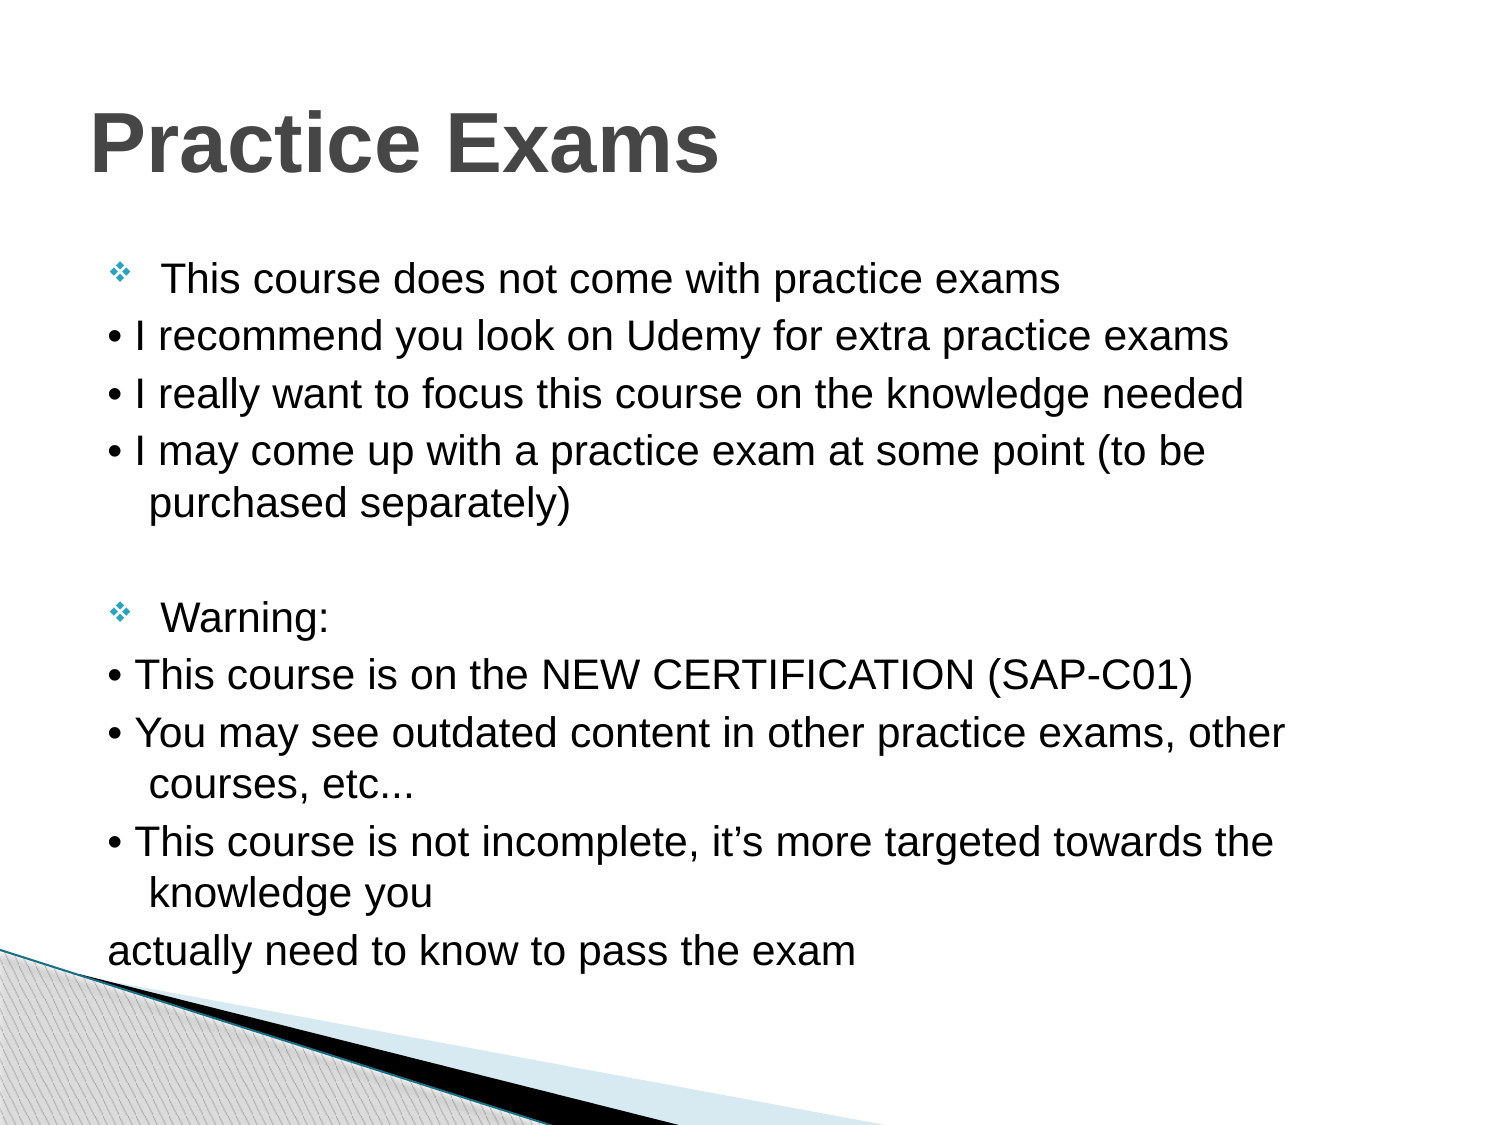

# Practice Exams
 This course does not come with practice exams
• I recommend you look on Udemy for extra practice exams
• I really want to focus this course on the knowledge needed
• I may come up with a practice exam at some point (to be purchased separately)

 Warning:
• This course is on the NEW CERTIFICATION (SAP-C01)
• You may see outdated content in other practice exams, other courses, etc...
• This course is not incomplete, it’s more targeted towards the knowledge you
actually need to know to pass the exam